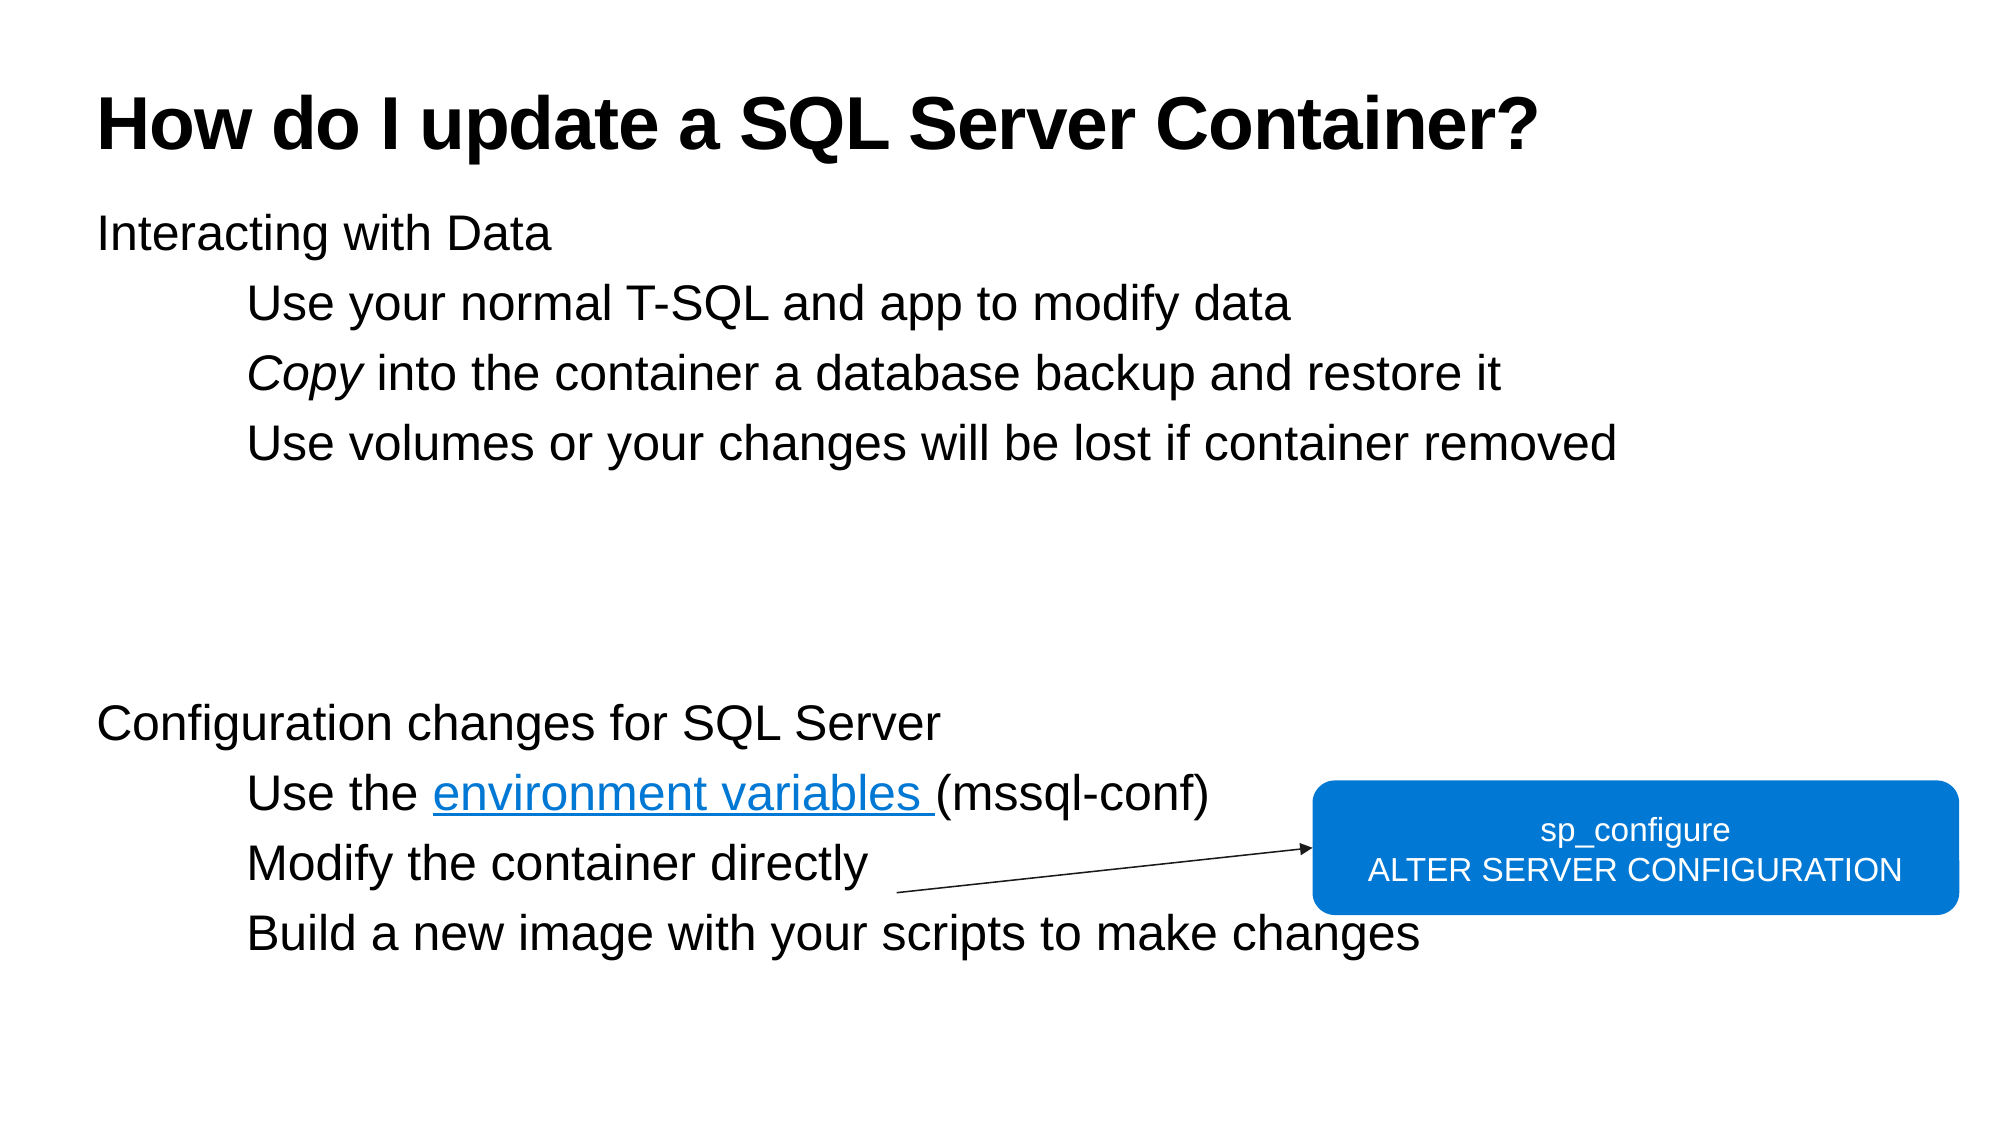

# How do I update a SQL Server Container?
Interacting with Data
	Use your normal T-SQL and app to modify data
	Copy into the container a database backup and restore it
	Use volumes or your changes will be lost if container removed

Configuration changes for SQL Server
	Use the environment variables (mssql-conf)
	Modify the container directly
	Build a new image with your scripts to make changes

sp_configure
ALTER SERVER CONFIGURATION